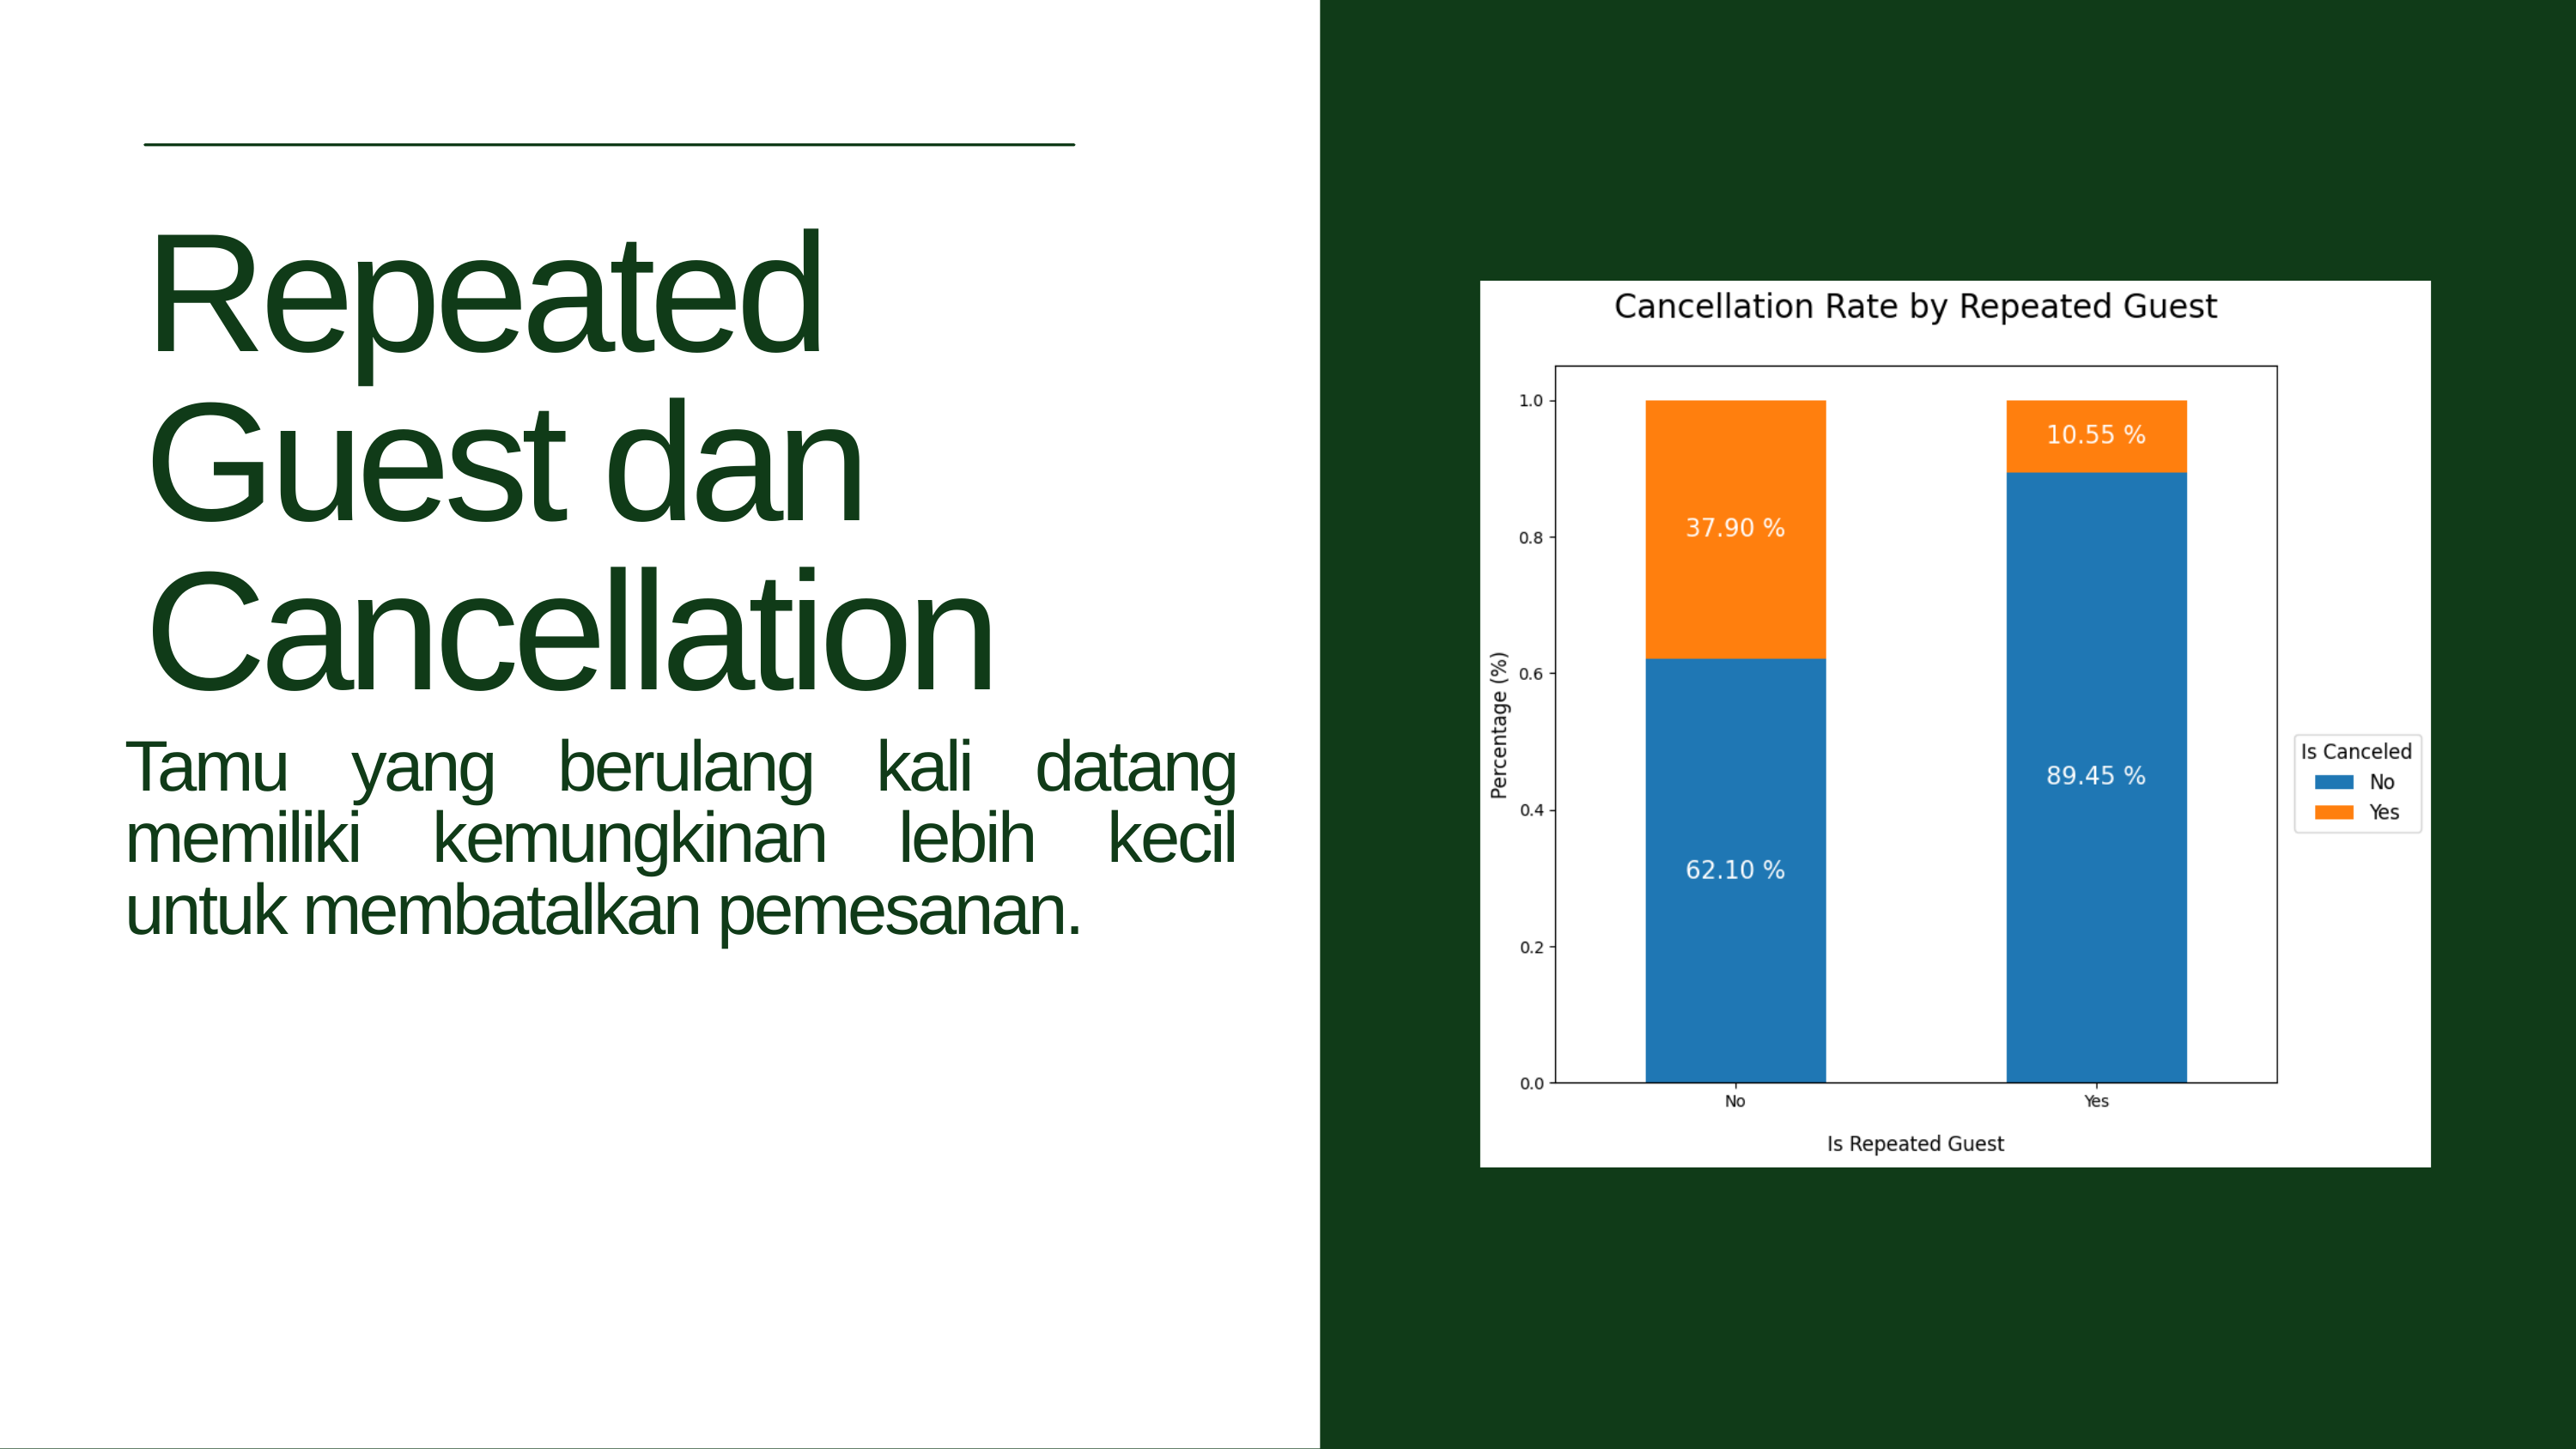

Repeated Guest dan Cancellation

Tamu yang berulang kali datang memiliki kemungkinan lebih kecil untuk membatalkan pemesanan.